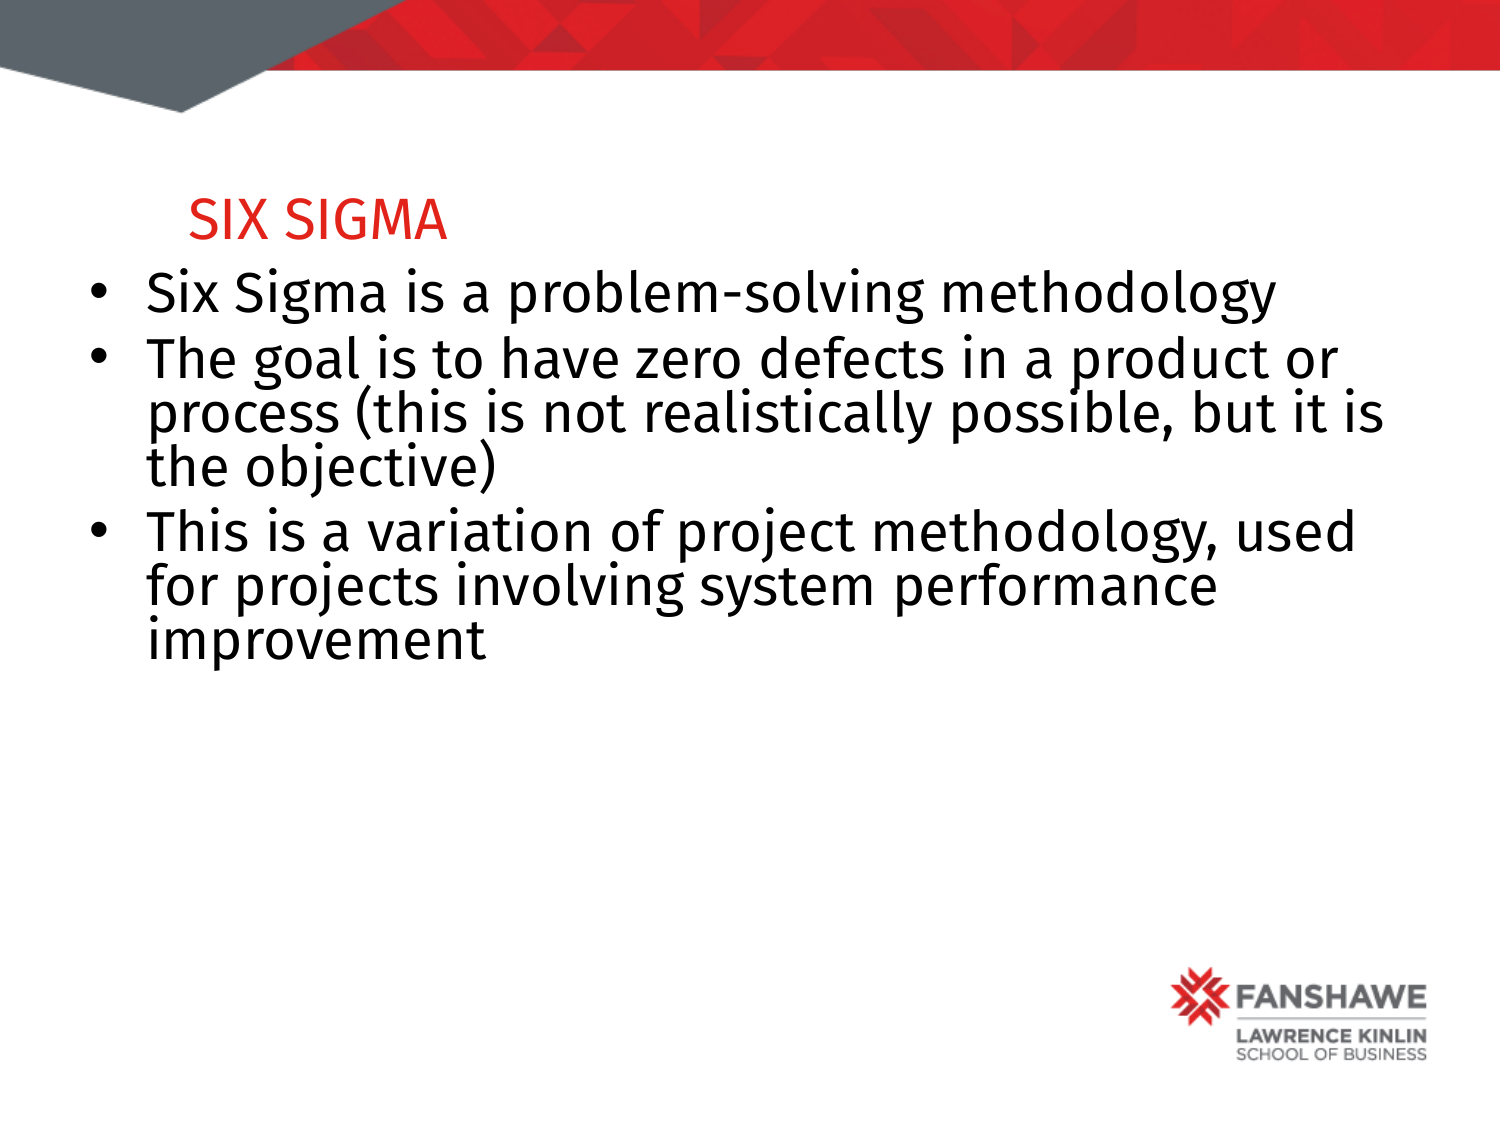

# Six Sigma
Six Sigma is a problem-solving methodology
The goal is to have zero defects in a product or process (this is not realistically possible, but it is the objective)
This is a variation of project methodology, used for projects involving system performance improvement